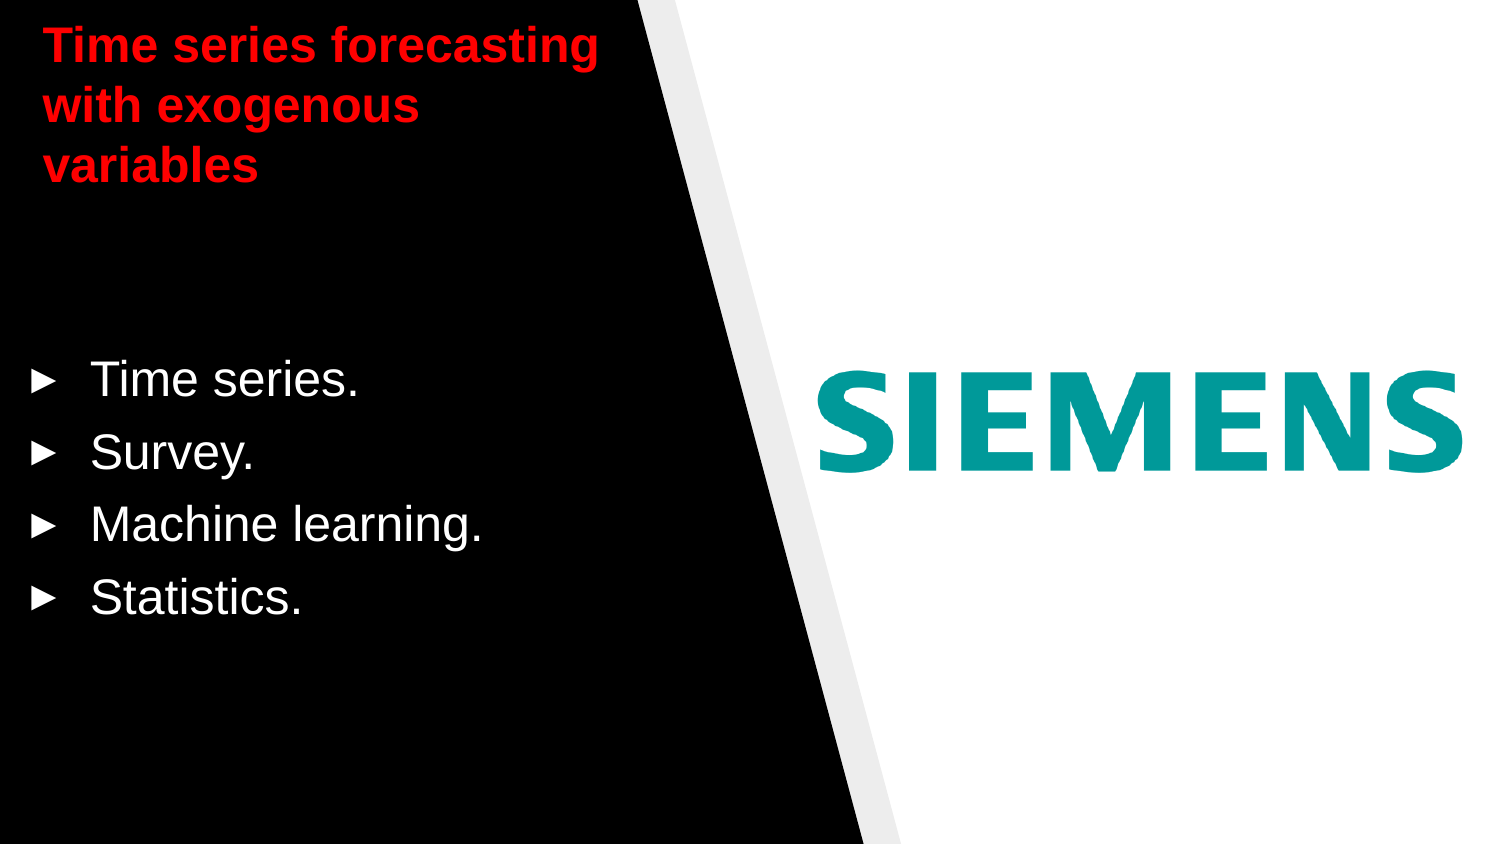

# Time series forecasting with exogenous variables
Time series.
Survey.
Machine learning.
Statistics.